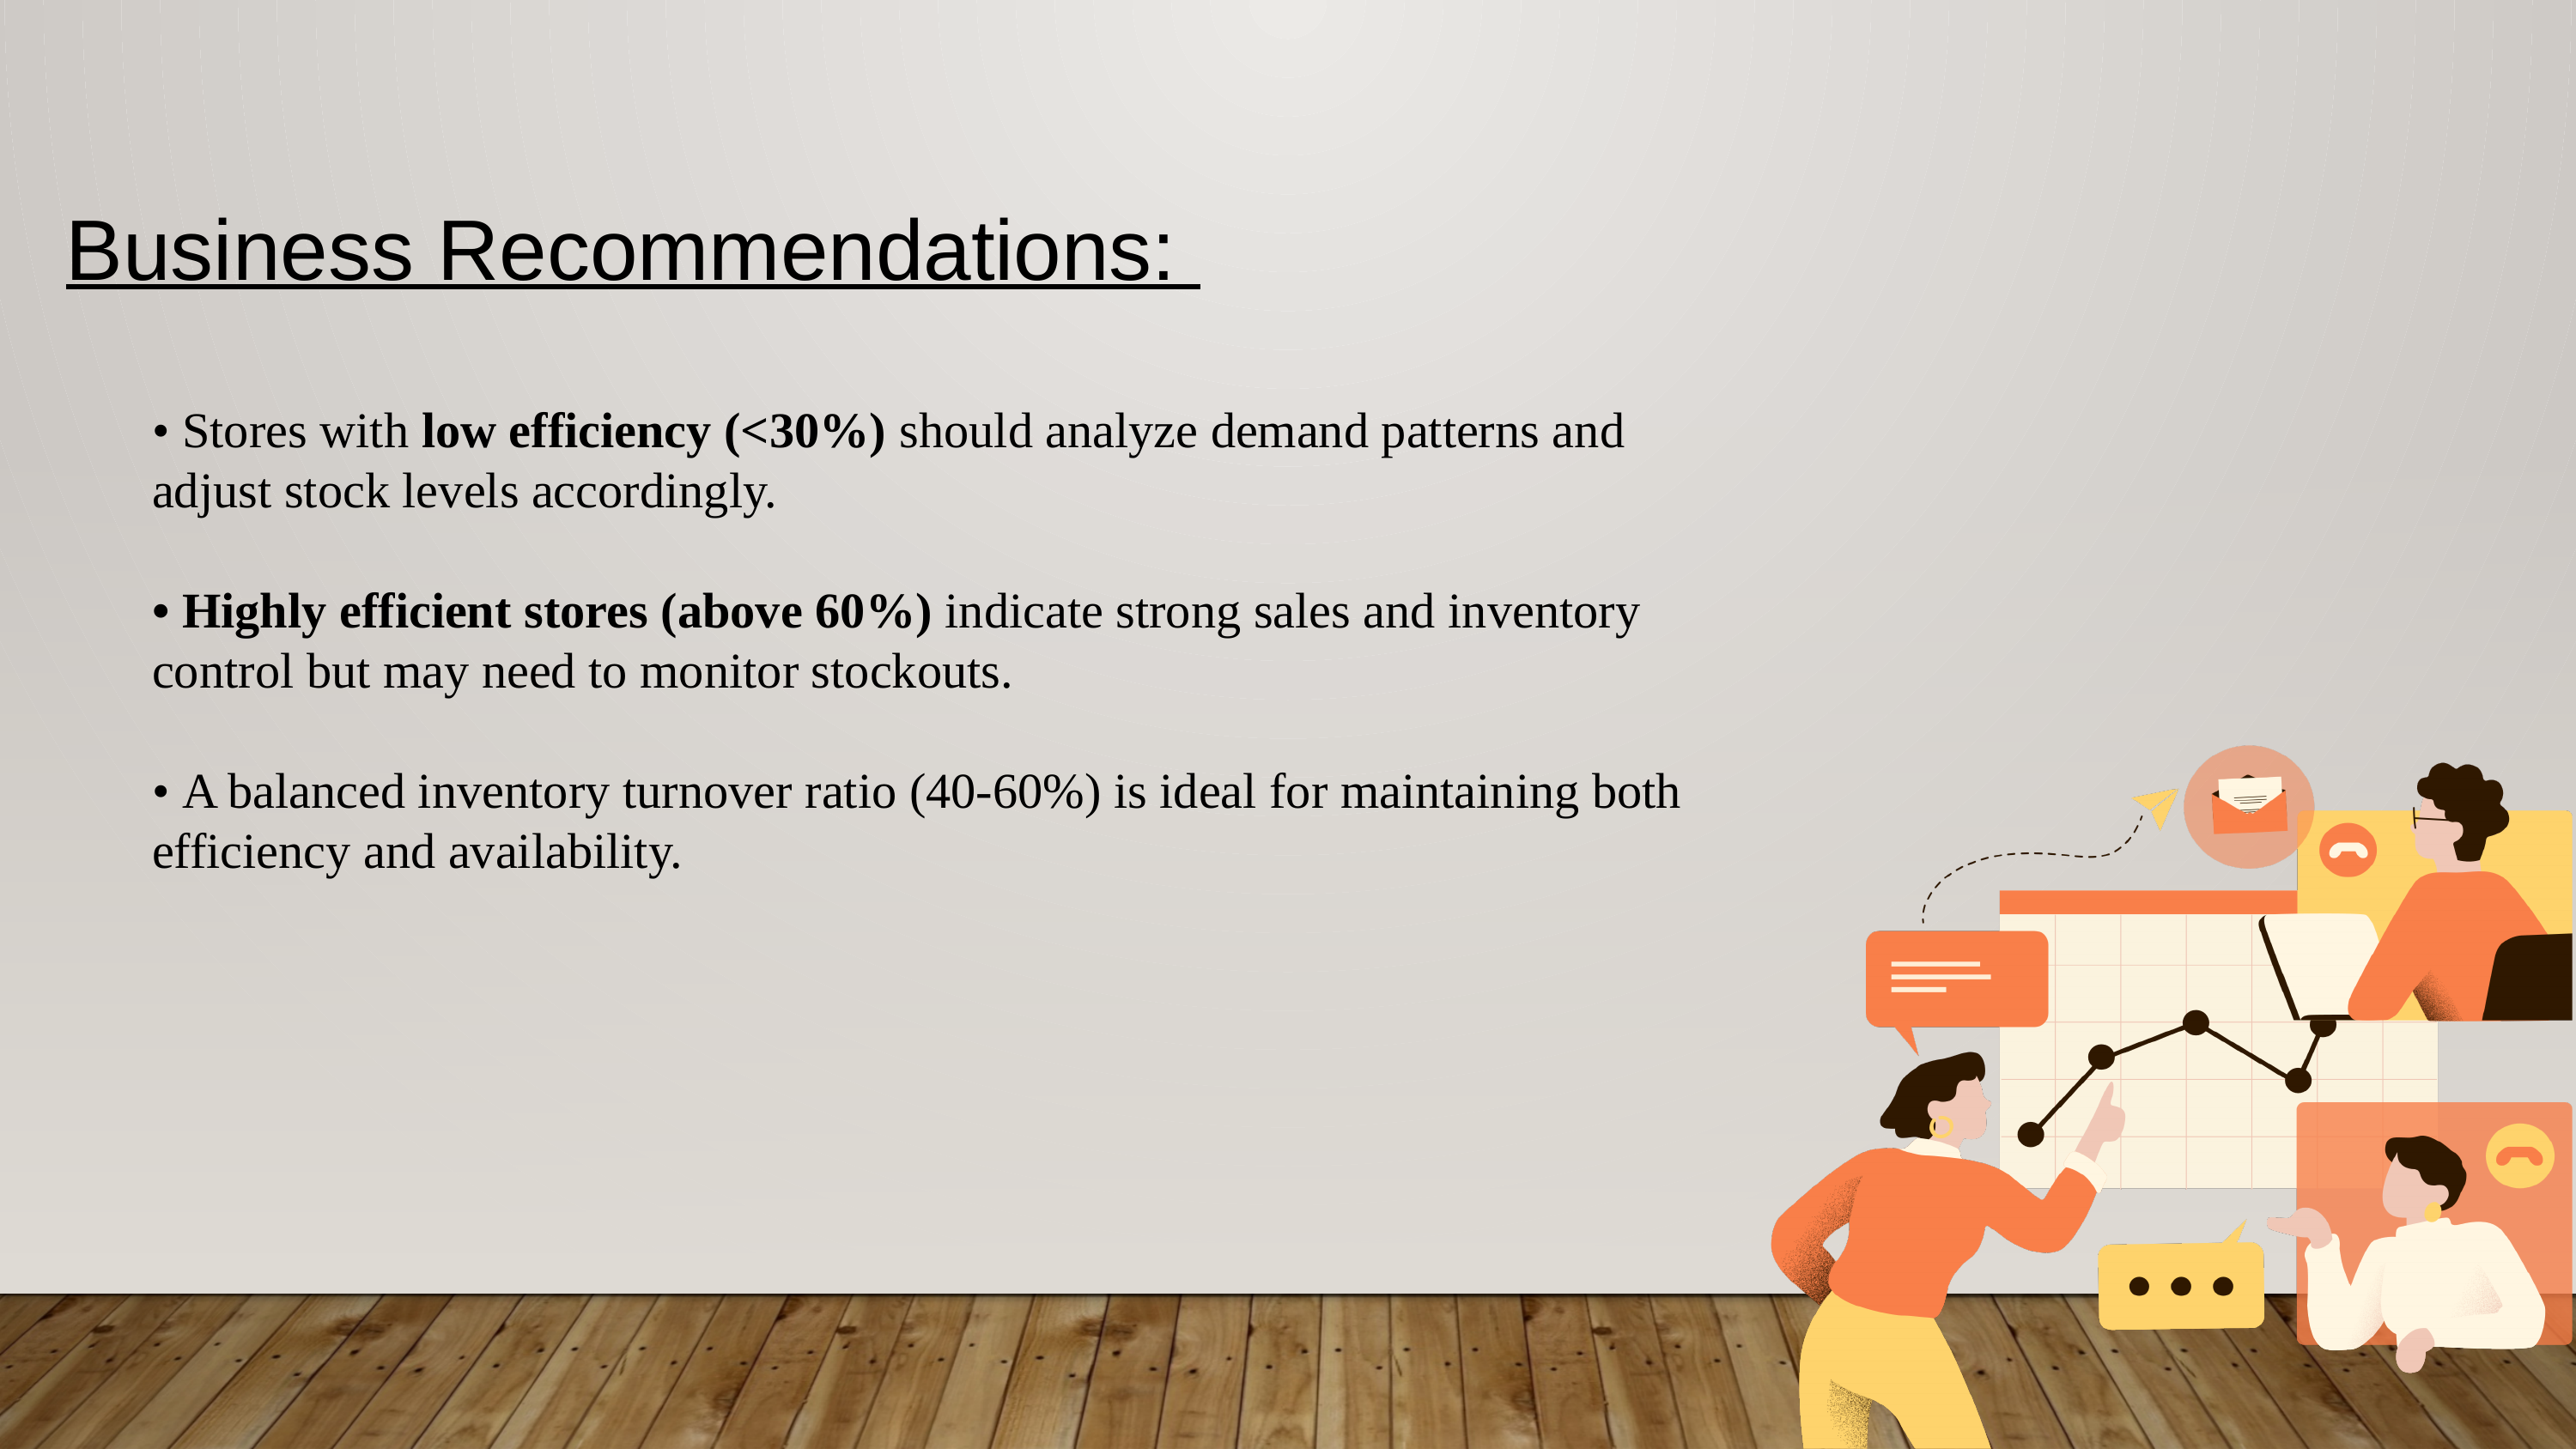

Business Recommendations:
• Stores with low efficiency (<30%) should analyze demand patterns and adjust stock levels accordingly.

• Highly efficient stores (above 60%) indicate strong sales and inventory control but may need to monitor stockouts.

• A balanced inventory turnover ratio (40-60%) is ideal for maintaining both efficiency and availability.